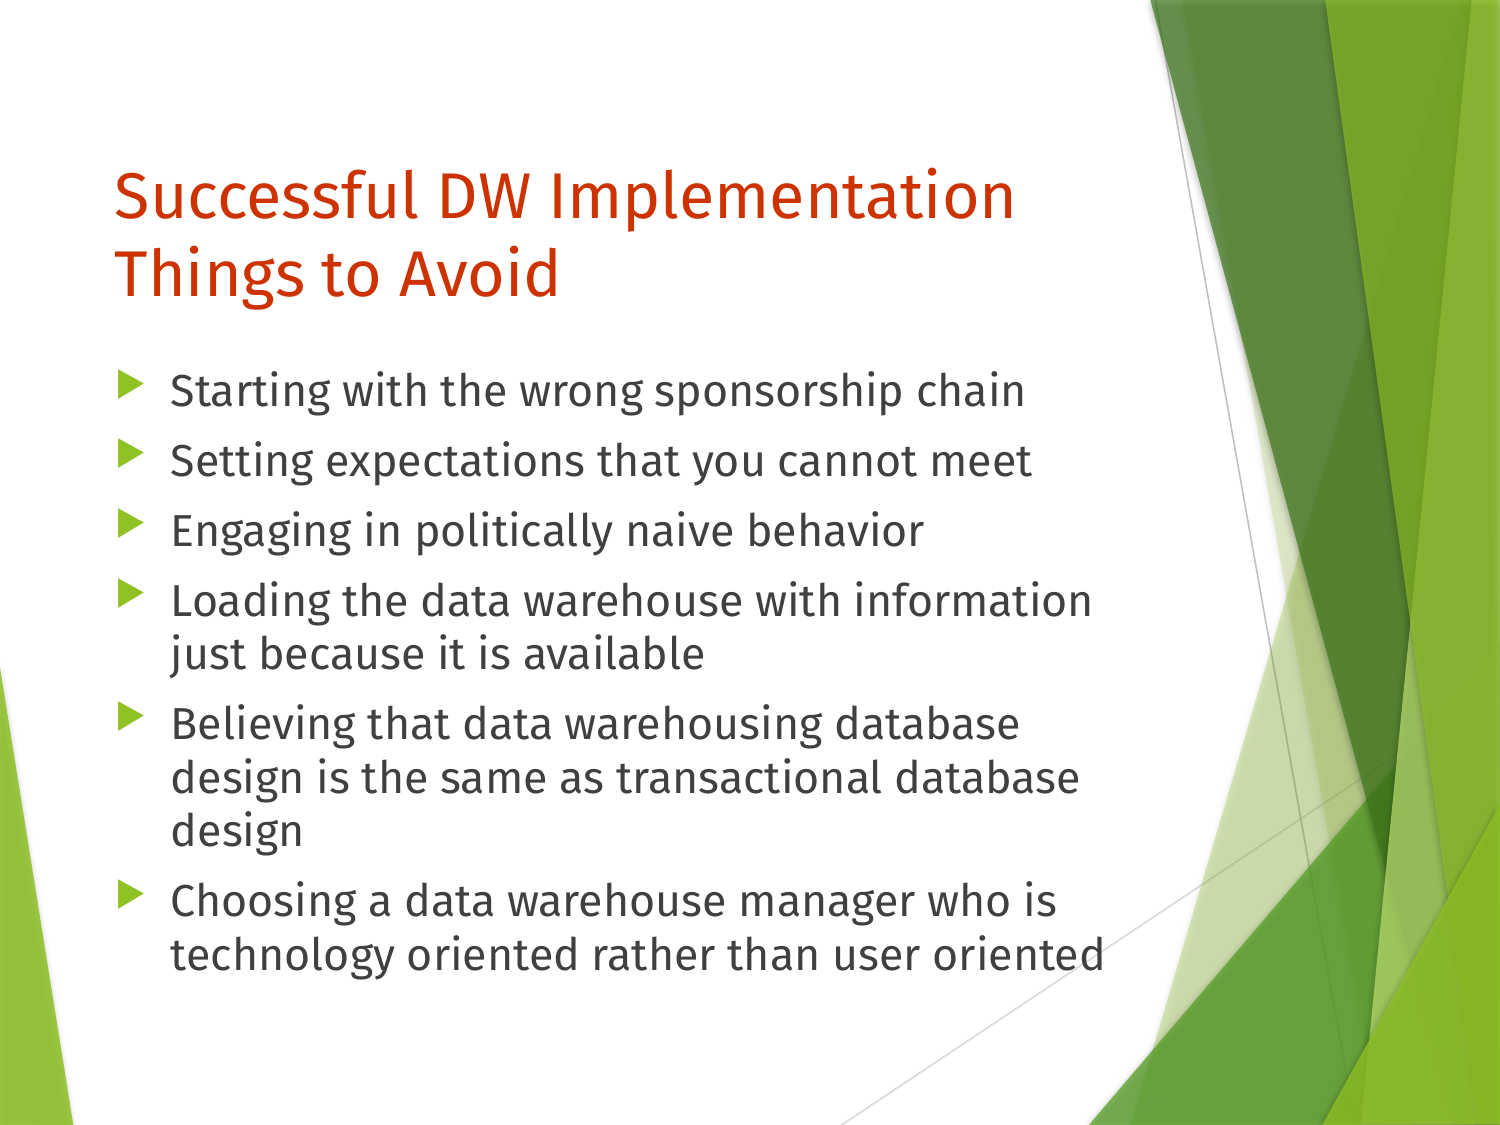

# Successful DW Implementation Things to Avoid
Starting with the wrong sponsorship chain
Setting expectations that you cannot meet
Engaging in politically naive behavior
Loading the data warehouse with information just because it is available
Believing that data warehousing database design is the same as transactional database design
Choosing a data warehouse manager who is technology oriented rather than user oriented